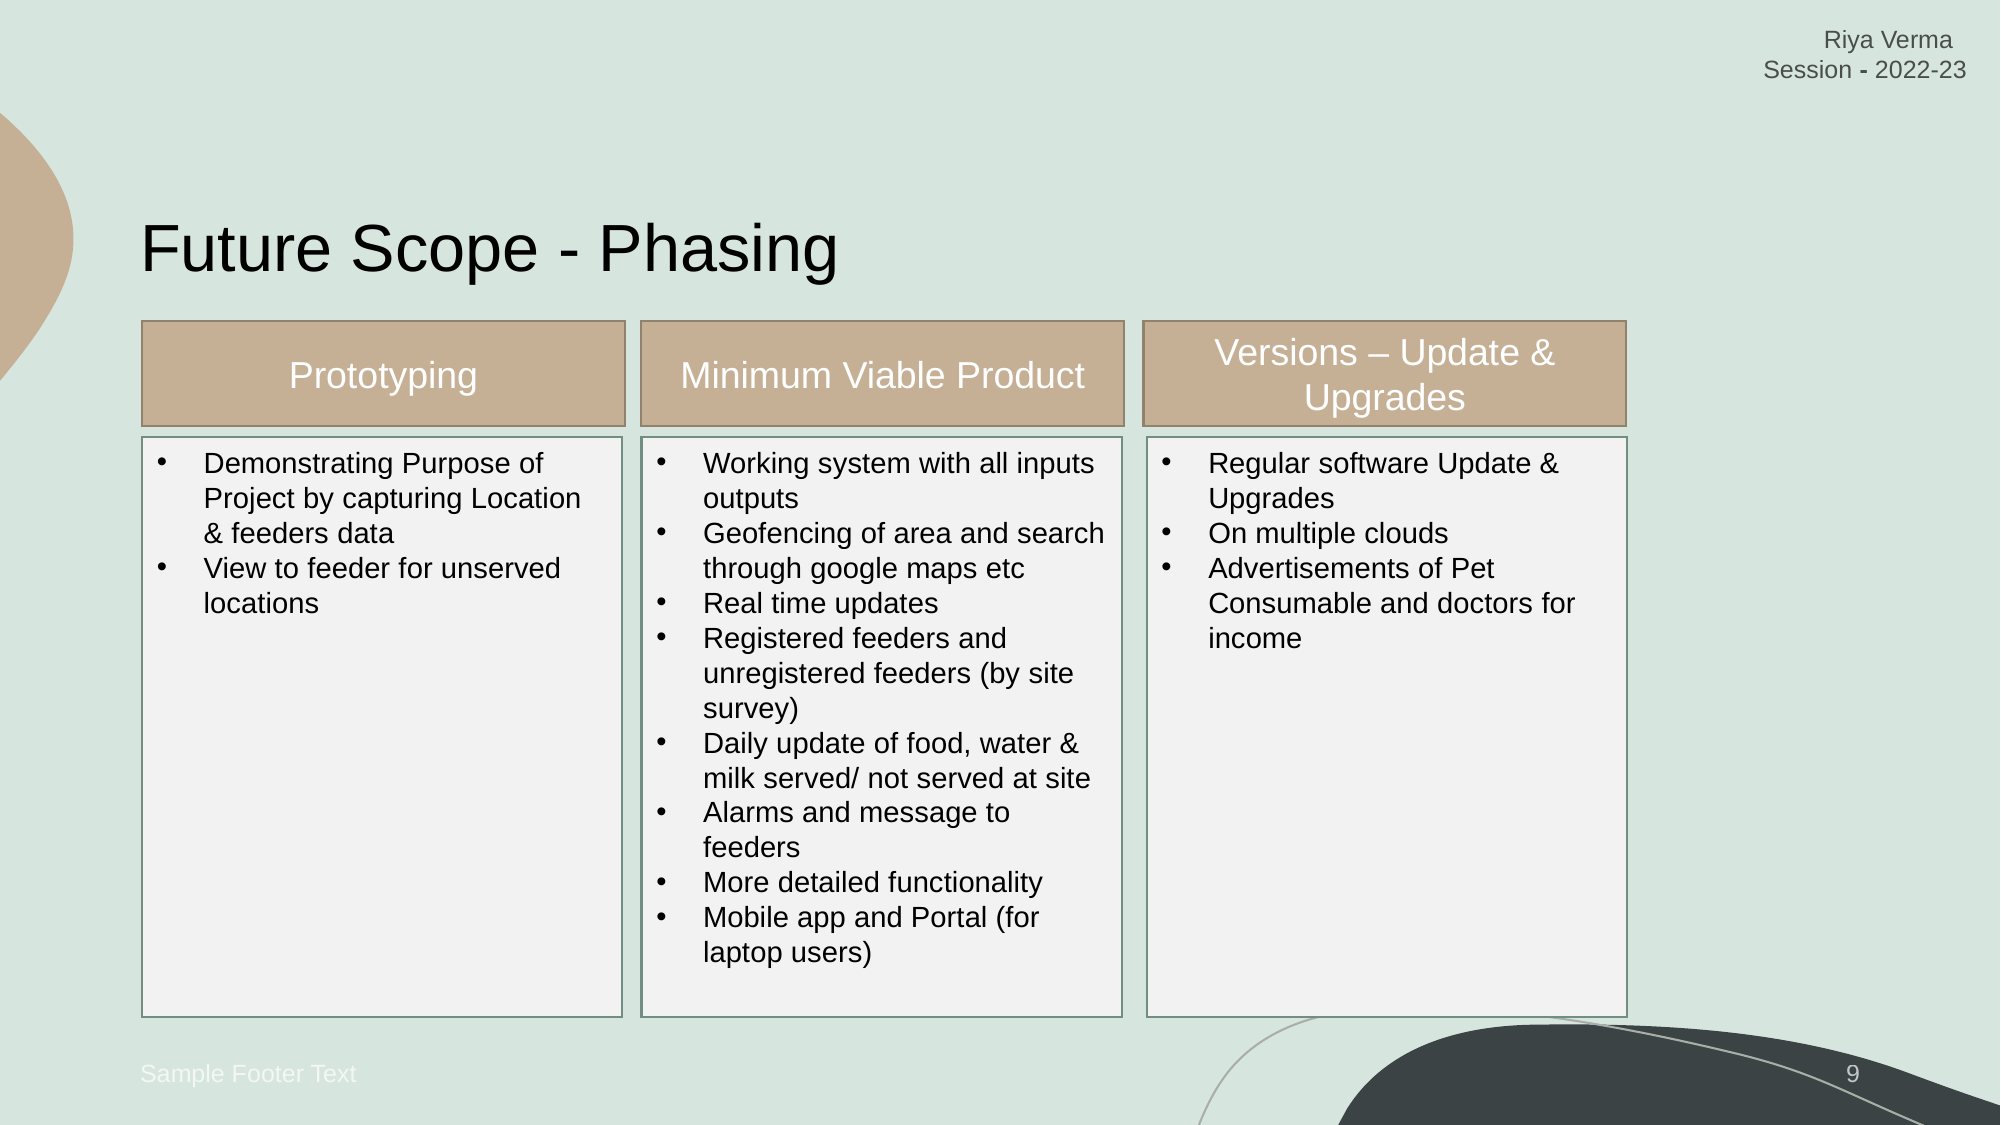

Riya Verma
Session - 2022-23
# Future Scope - Phasing
Prototyping
Versions – Update & Upgrades
Minimum Viable Product
Demonstrating Purpose of Project by capturing Location & feeders data
View to feeder for unserved locations
Working system with all inputs outputs
Geofencing of area and search through google maps etc
Real time updates
Registered feeders and unregistered feeders (by site survey)
Daily update of food, water & milk served/ not served at site
Alarms and message to feeders
More detailed functionality
Mobile app and Portal (for laptop users)
Regular software Update & Upgrades
On multiple clouds
Advertisements of Pet Consumable and doctors for income

Sample Footer Text
9